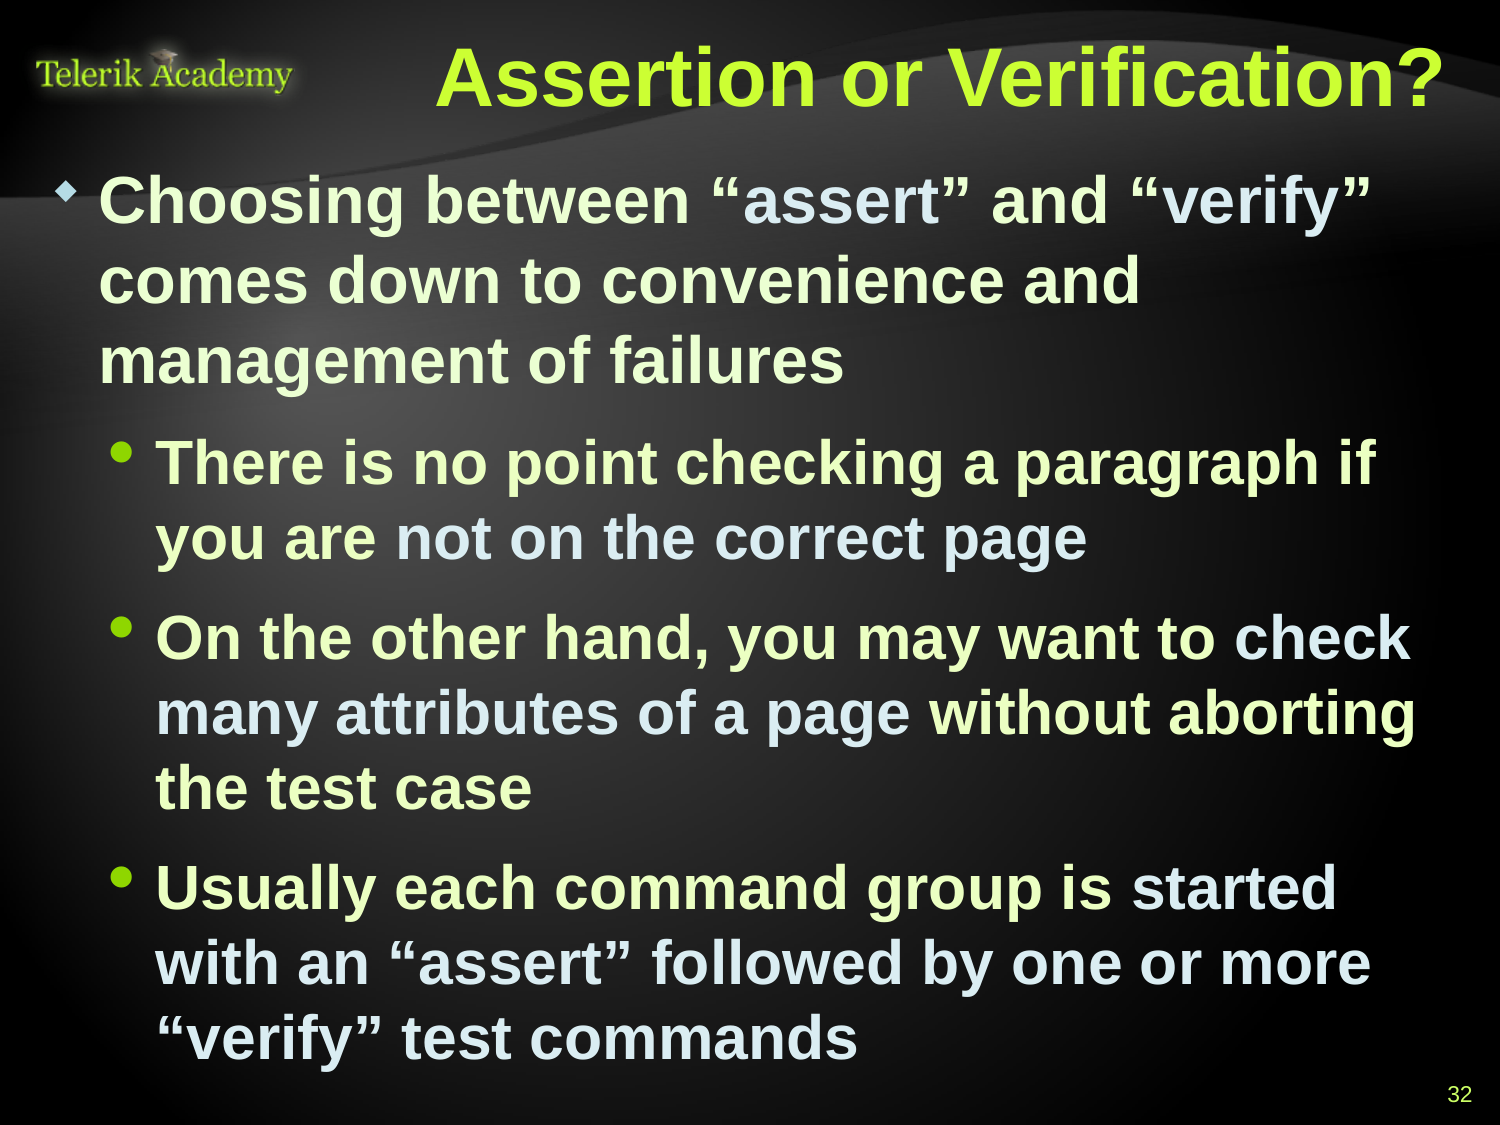

# Assertion or Verification?
Choosing between “assert” and “verify” comes down to convenience and management of failures
There is no point checking a paragraph if you are not on the correct page
On the other hand, you may want to check many attributes of a page without aborting the test case
Usually each command group is started with an “assert” followed by one or more “verify” test commands
32